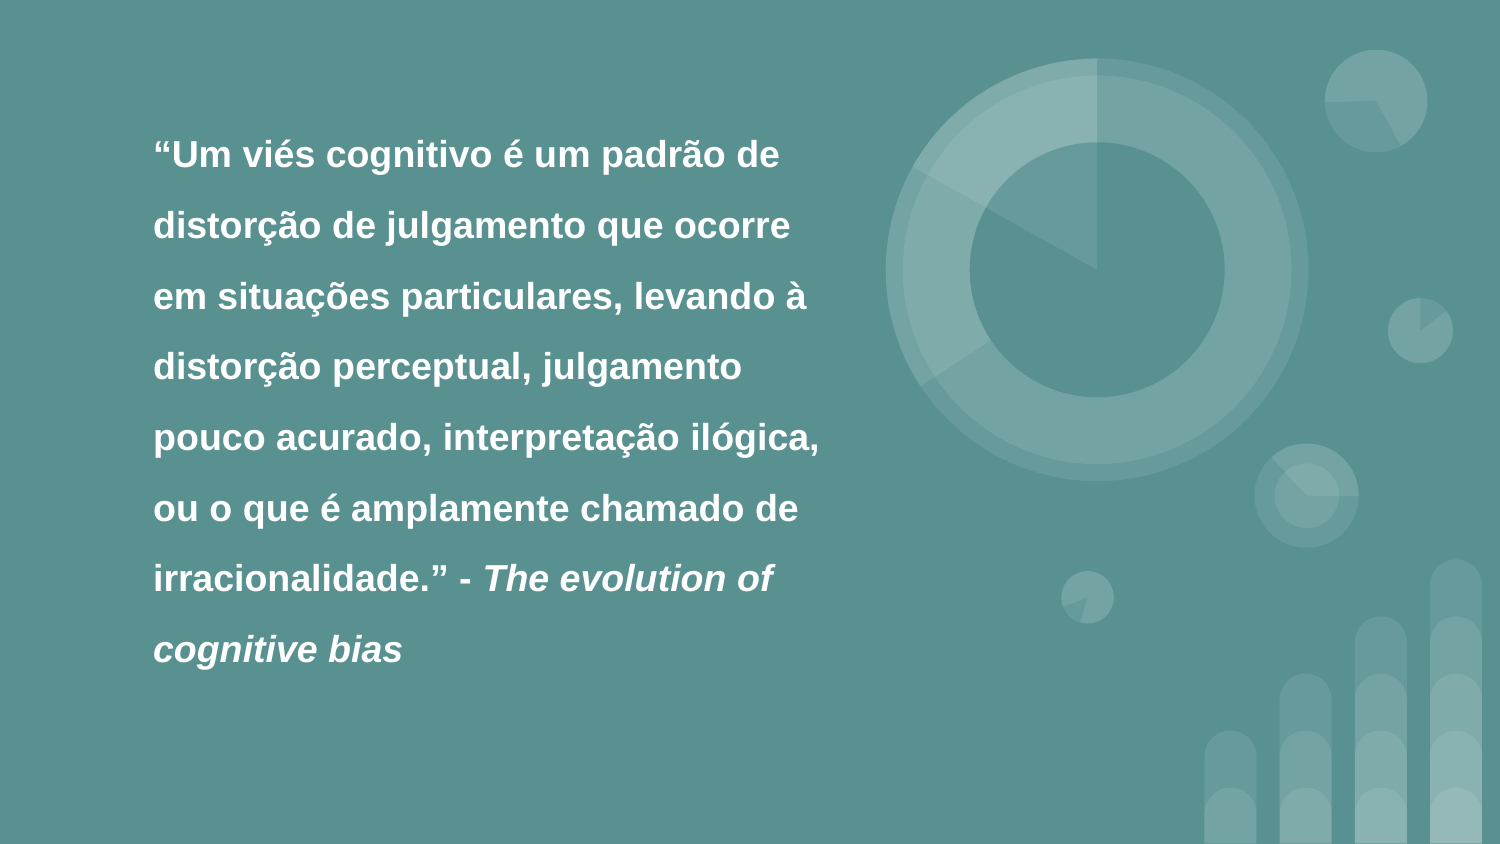

“Um viés cognitivo é um padrão de distorção de julgamento que ocorre em situações particulares, levando à distorção perceptual, julgamento pouco acurado, interpretação ilógica, ou o que é amplamente chamado de irracionalidade.” - The evolution of cognitive bias